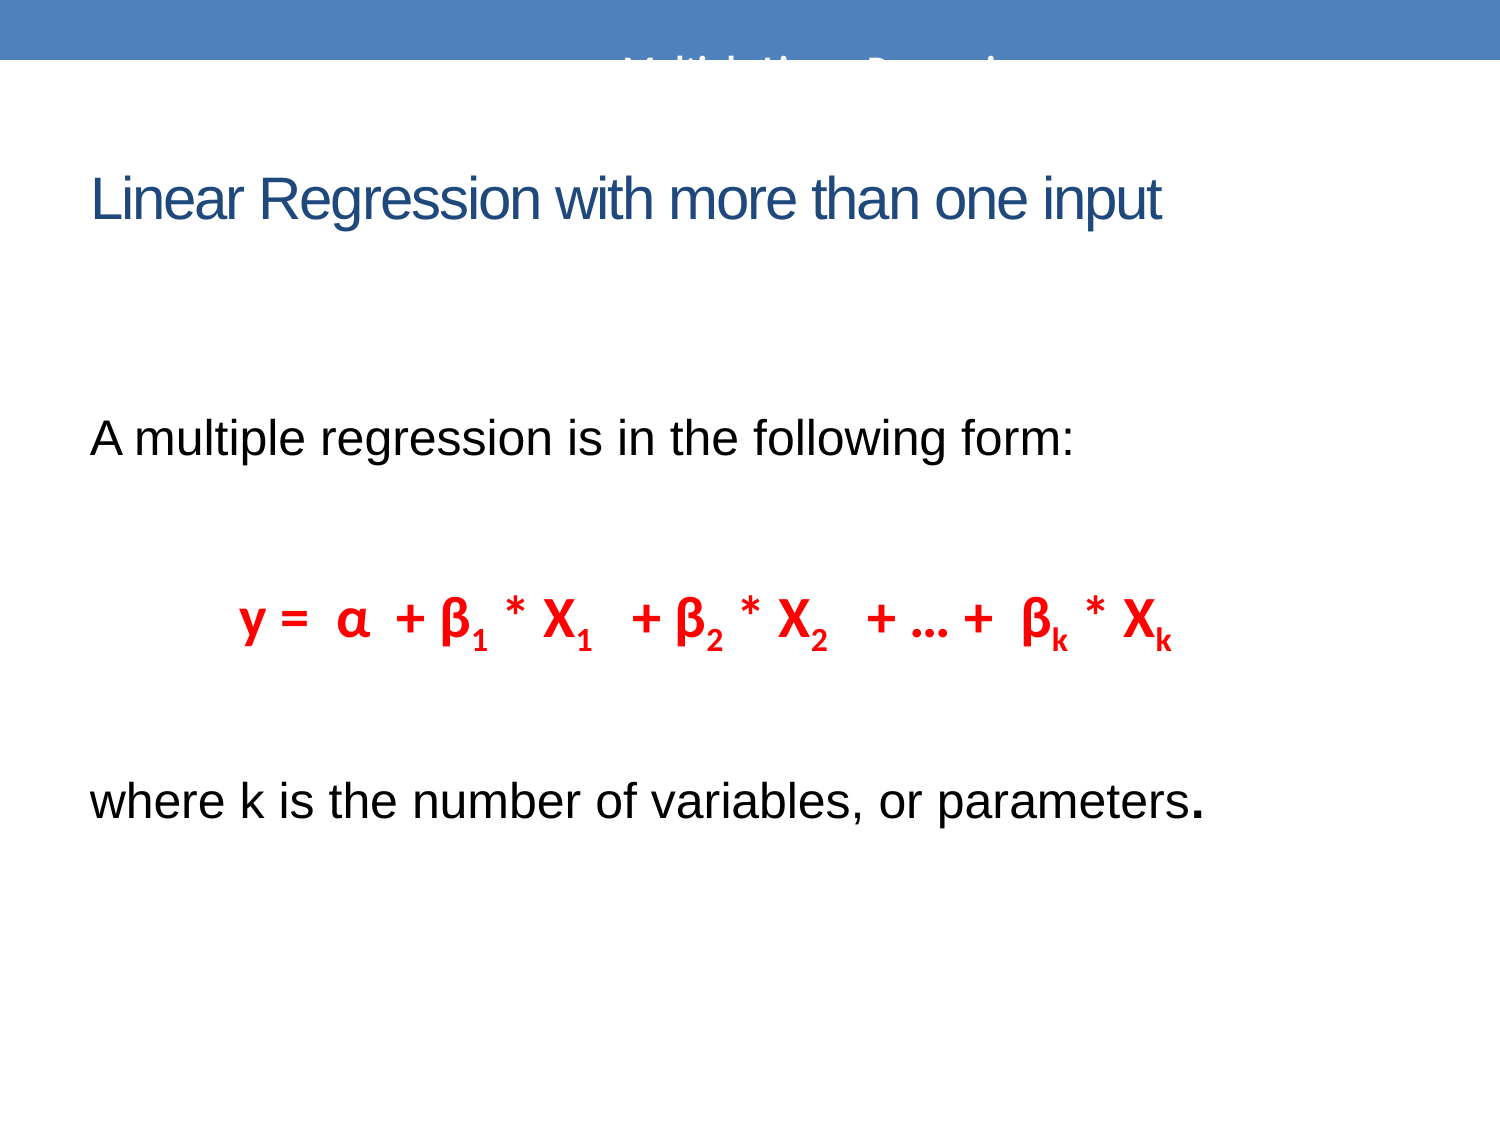

Multiple Linear Regression
# Linear Regression with more than one input

A multiple regression is in the following form:

	y =  α  + β1 * X1   + β2 * X2   + … +  βk * Xk

where k is the number of variables, or parameters.